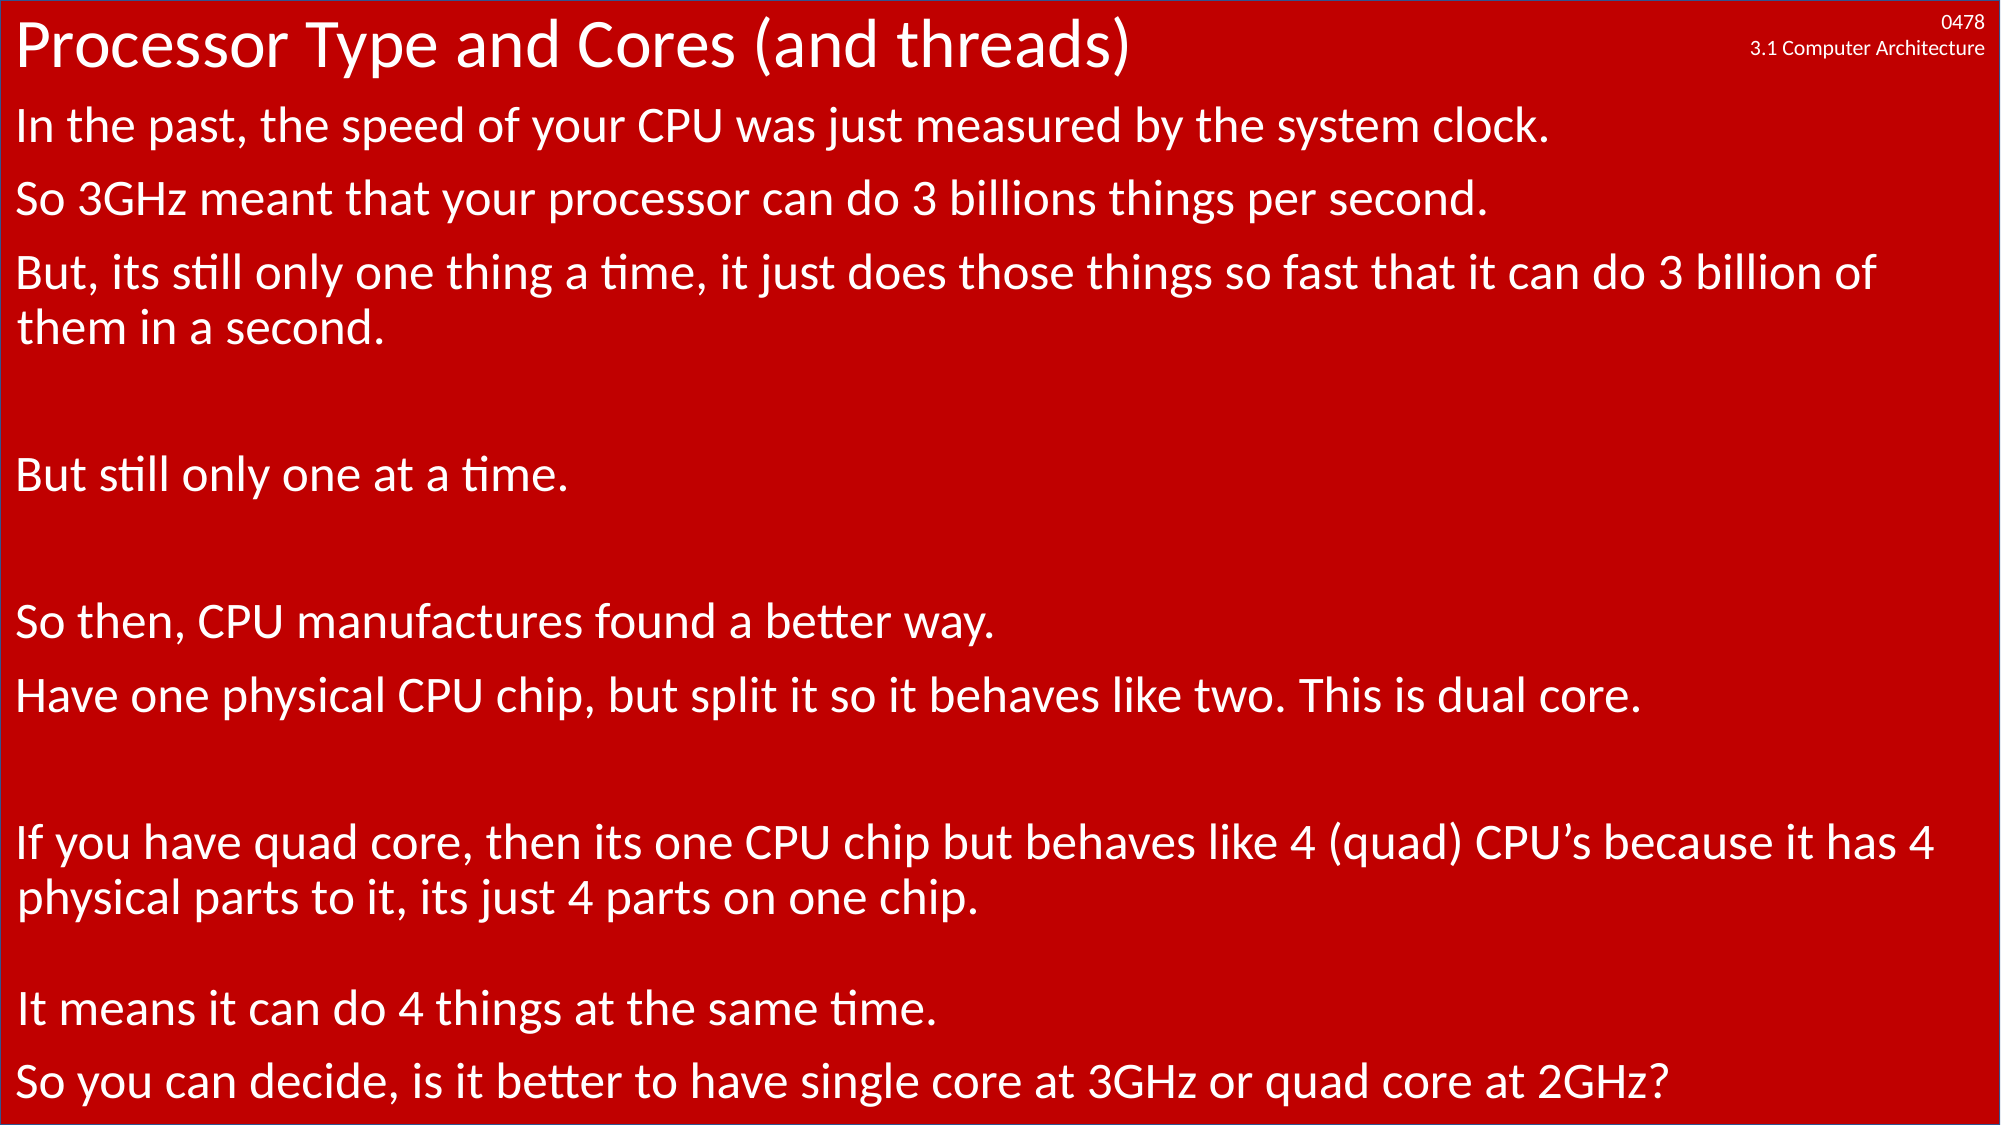

# Processor Type and Cores (and threads)
In the past, the speed of your CPU was just measured by the system clock.
So 3GHz meant that your processor can do 3 billions things per second.
But, its still only one thing a time, it just does those things so fast that it can do 3 billion of them in a second.

But still only one at a time.

So then, CPU manufactures found a better way.
Have one physical CPU chip, but split it so it behaves like two. This is dual core.

If you have quad core, then its one CPU chip but behaves like 4 (quad) CPU’s because it has 4 physical parts to it, its just 4 parts on one chip.
It means it can do 4 things at the same time.
So you can decide, is it better to have single core at 3GHz or quad core at 2GHz?